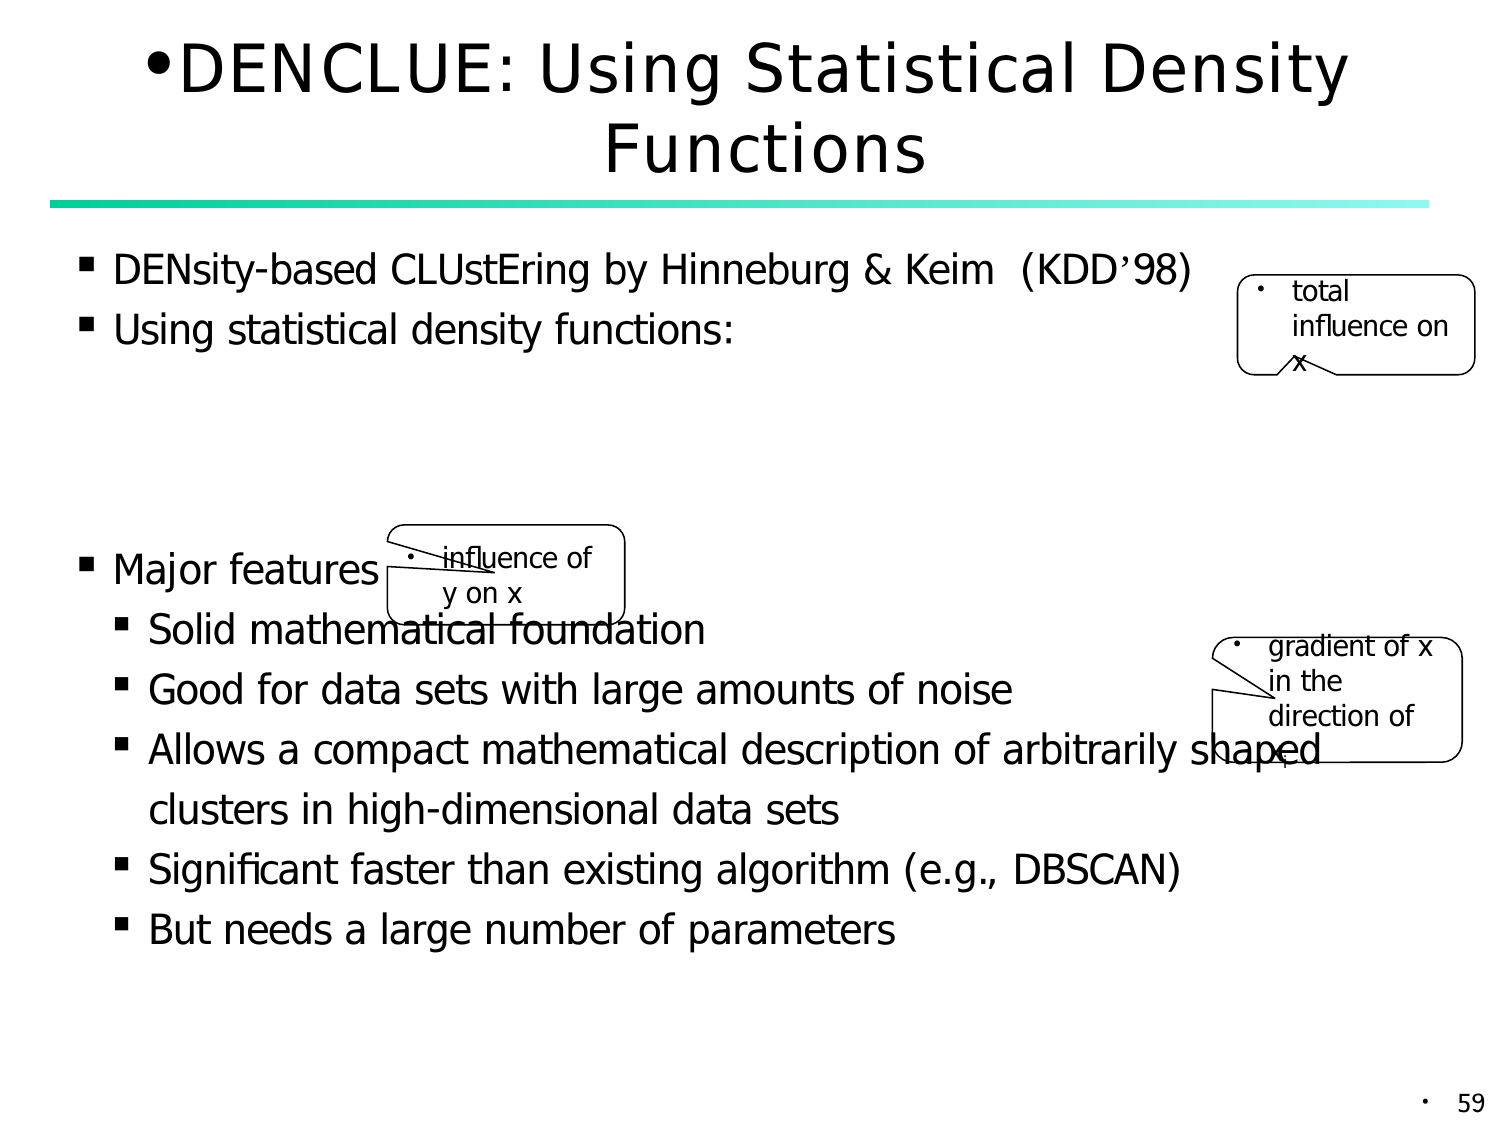

DENCLUE: Using Statistical Density Functions
DENsity-based CLUstEring by Hinneburg & Keim  (KDD’98)
Using statistical density functions:

Major features
Solid mathematical foundation
Good for data sets with large amounts of noise
Allows a compact mathematical description of arbitrarily shaped clusters in high-dimensional data sets
Significant faster than existing algorithm (e.g., DBSCAN)
But needs a large number of parameters
total influence on x
influence of y on x
gradient of x in the direction of xi
59